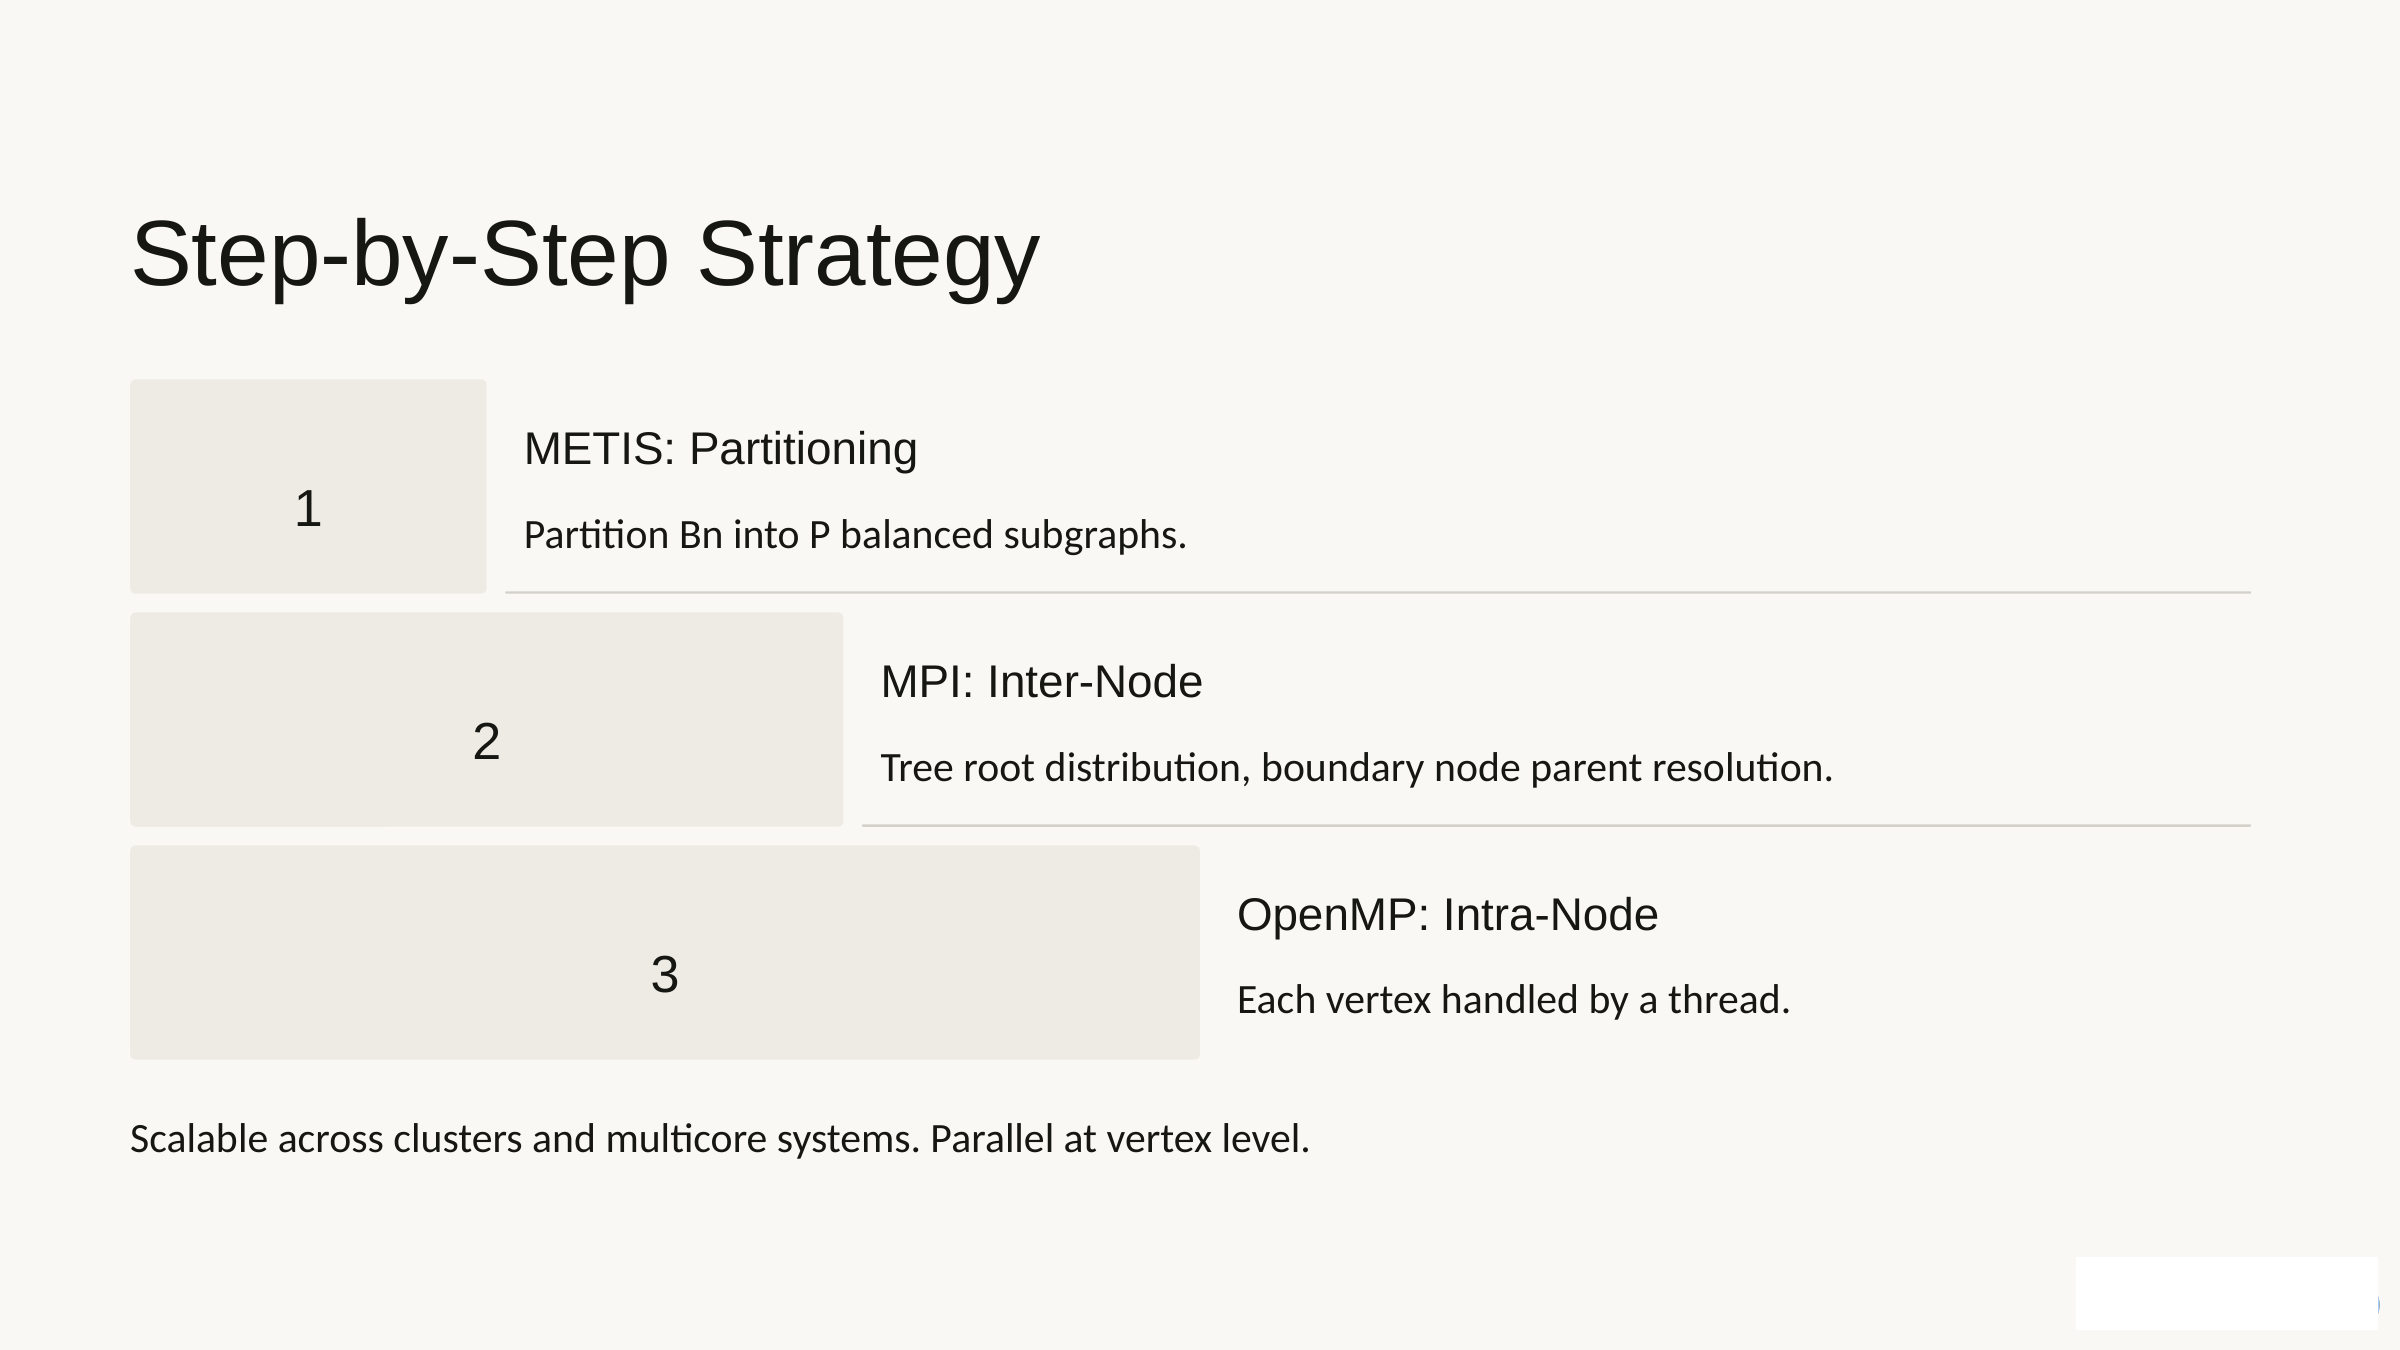

Step-by-Step Strategy

METIS: Partitioning
1
Partition Bn into P balanced subgraphs.

MPI: Inter-Node
2
Tree root distribution, boundary node parent resolution.

OpenMP: Intra-Node
3
Each vertex handled by a thread.
Scalable across clusters and multicore systems. Parallel at vertex level.